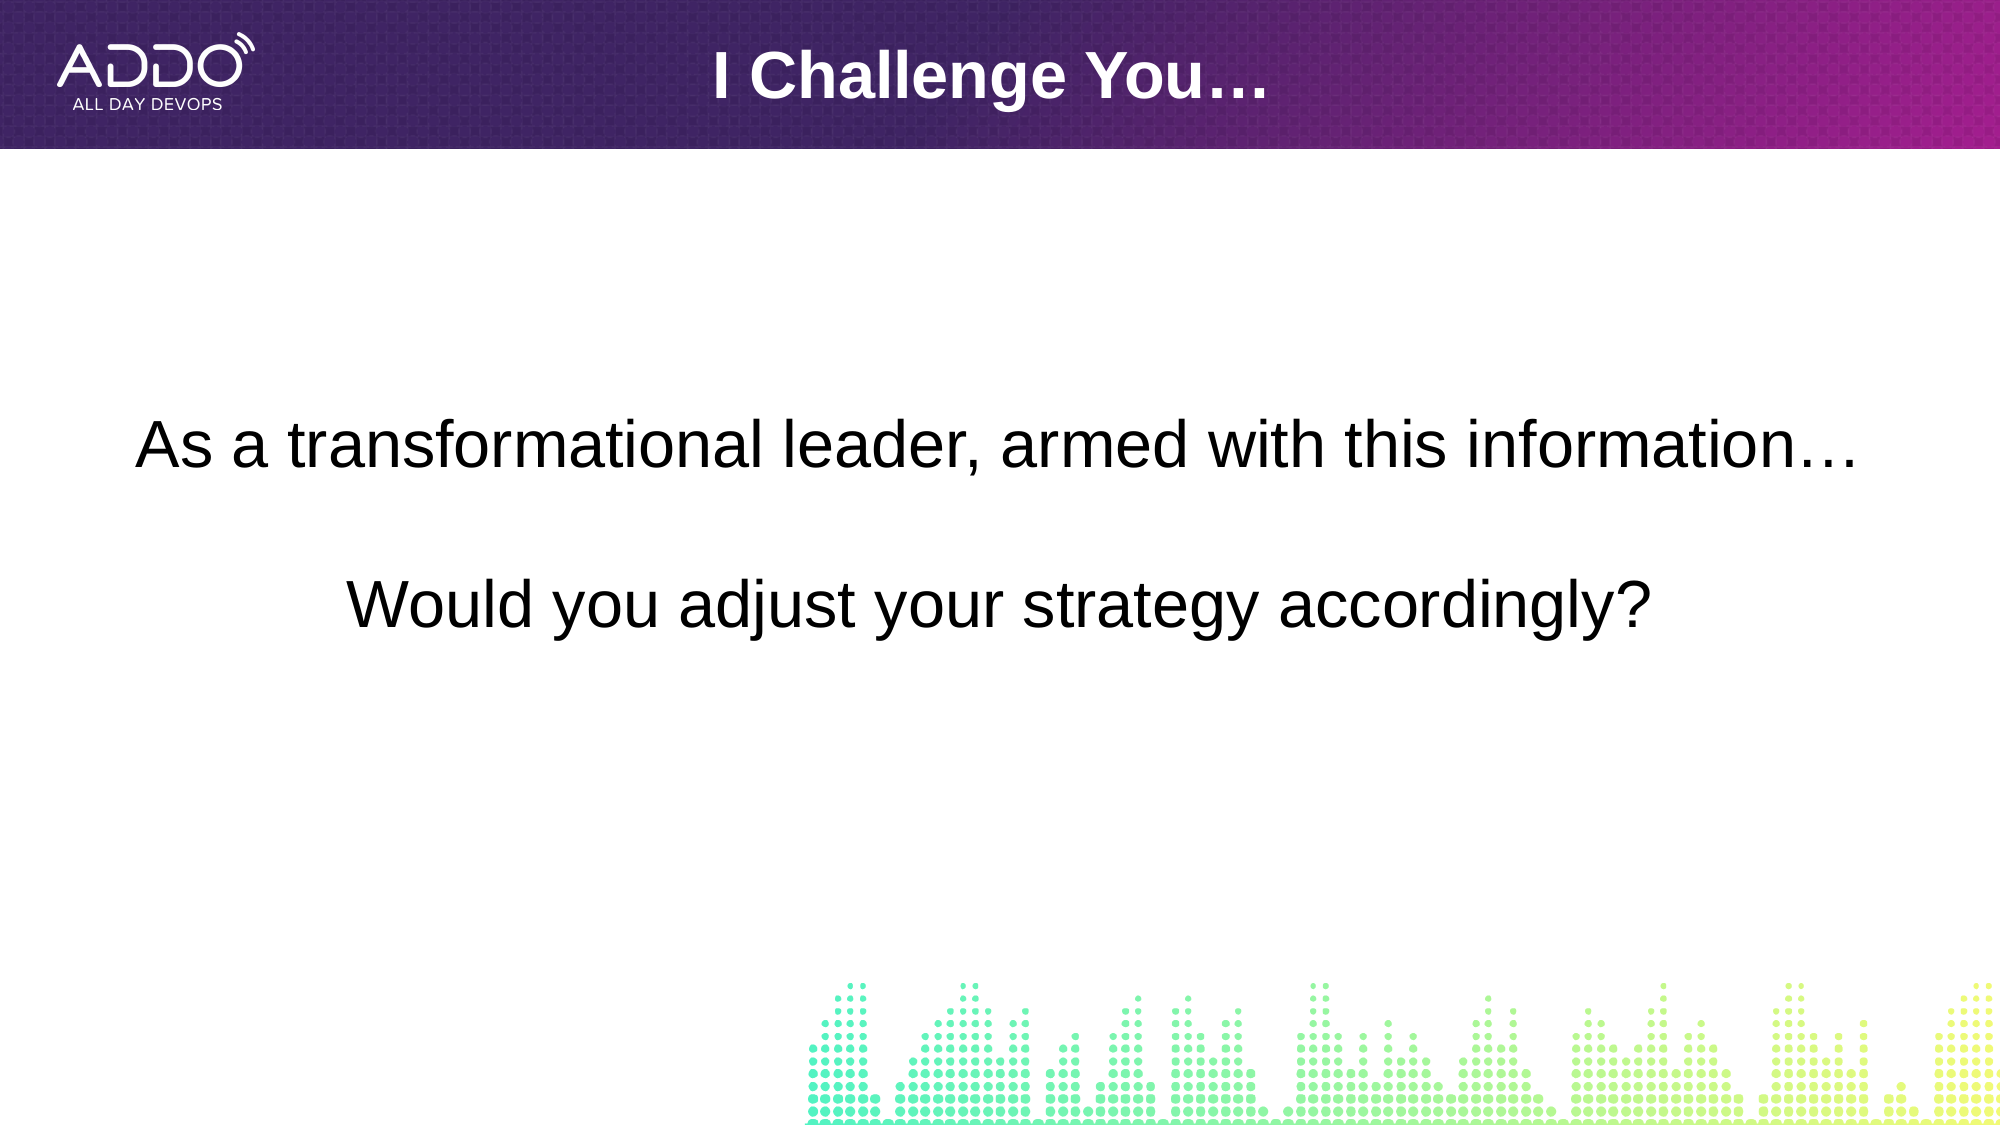

I Challenge You…
As a transformational leader, armed with this information…

Would you adjust your strategy accordingly?